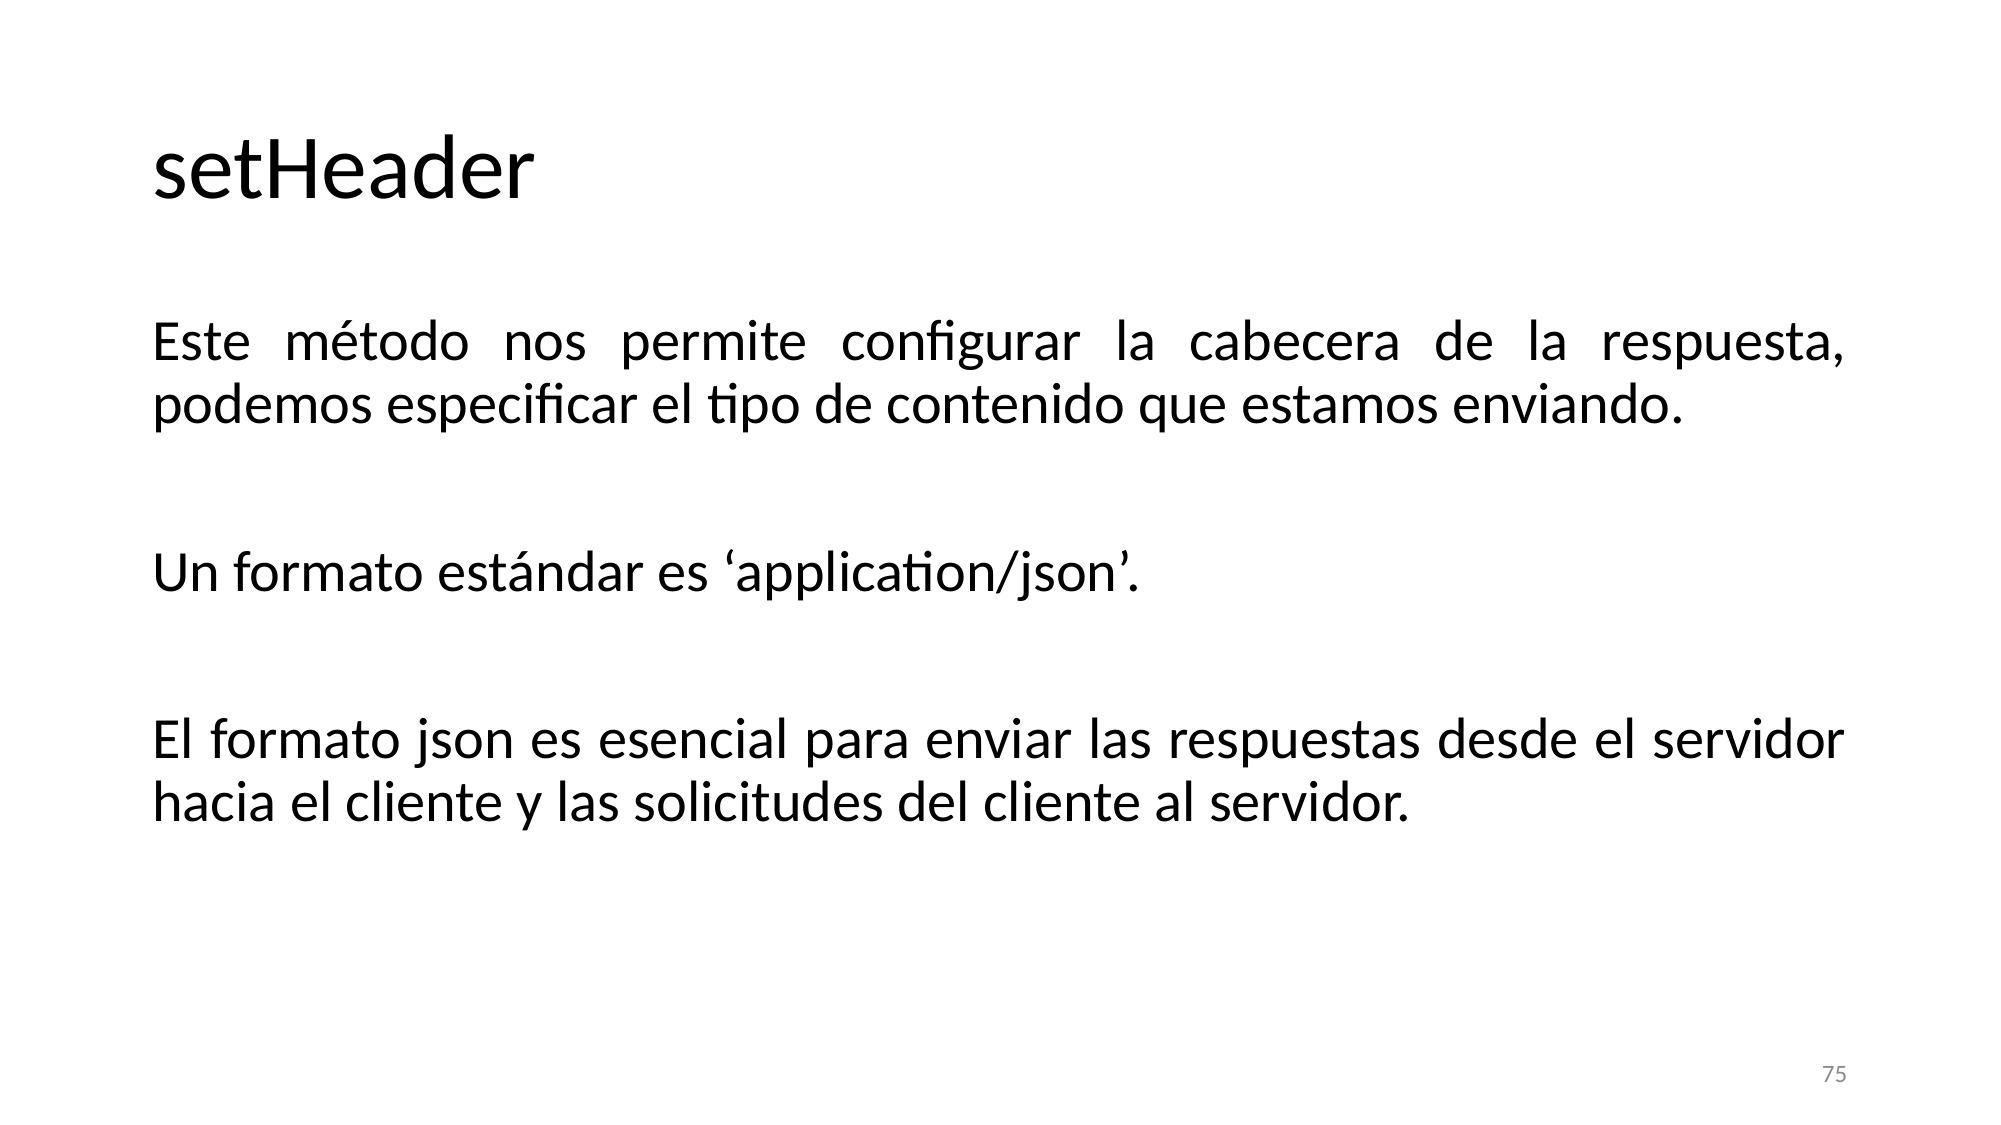

# setHeader
Este método nos permite configurar la cabecera de la respuesta, podemos especificar el tipo de contenido que estamos enviando.

Un formato estándar es ‘application/json’.

El formato json es esencial para enviar las respuestas desde el servidor hacia el cliente y las solicitudes del cliente al servidor.

75